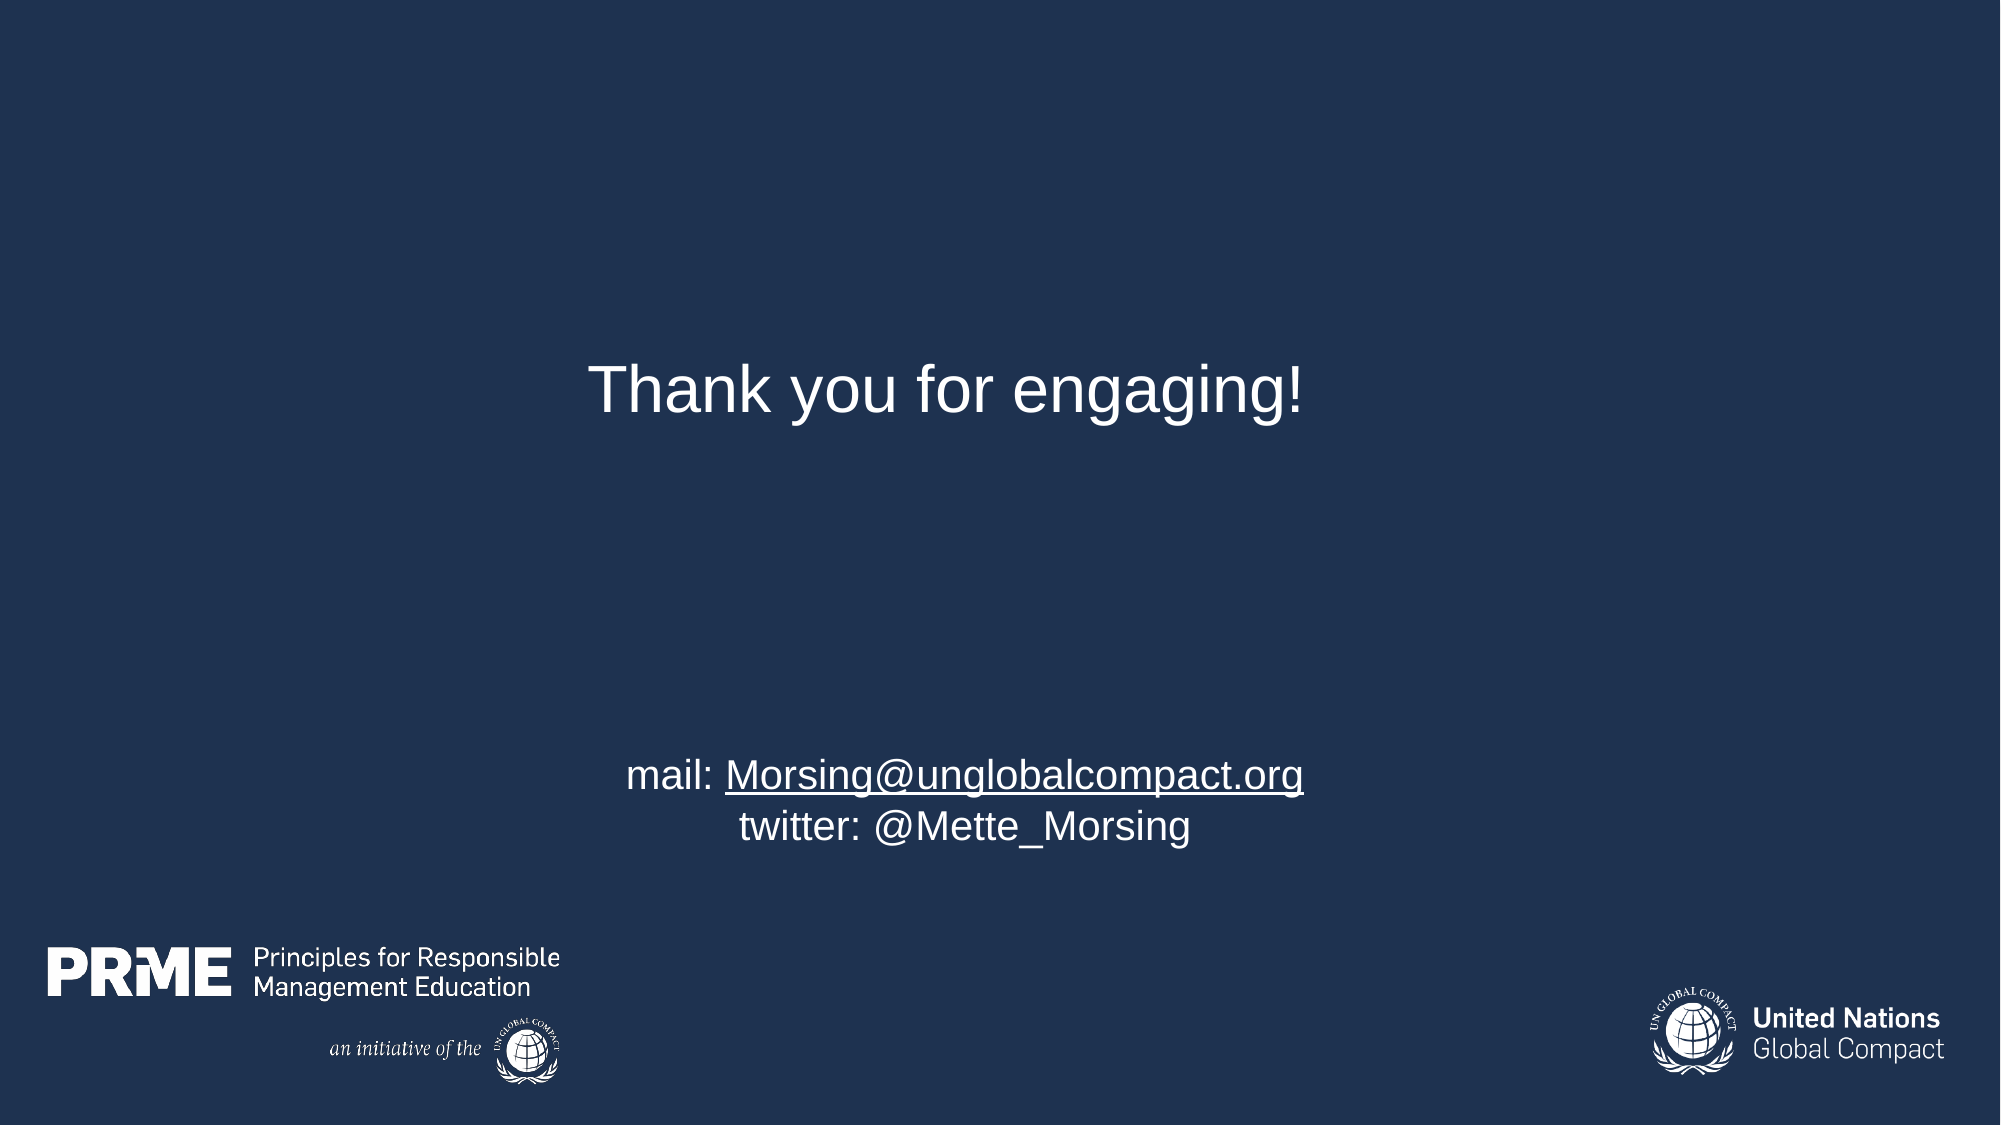

Thank you for engaging!

mail: Morsing@unglobalcompact.org
twitter: @Mette_Morsing